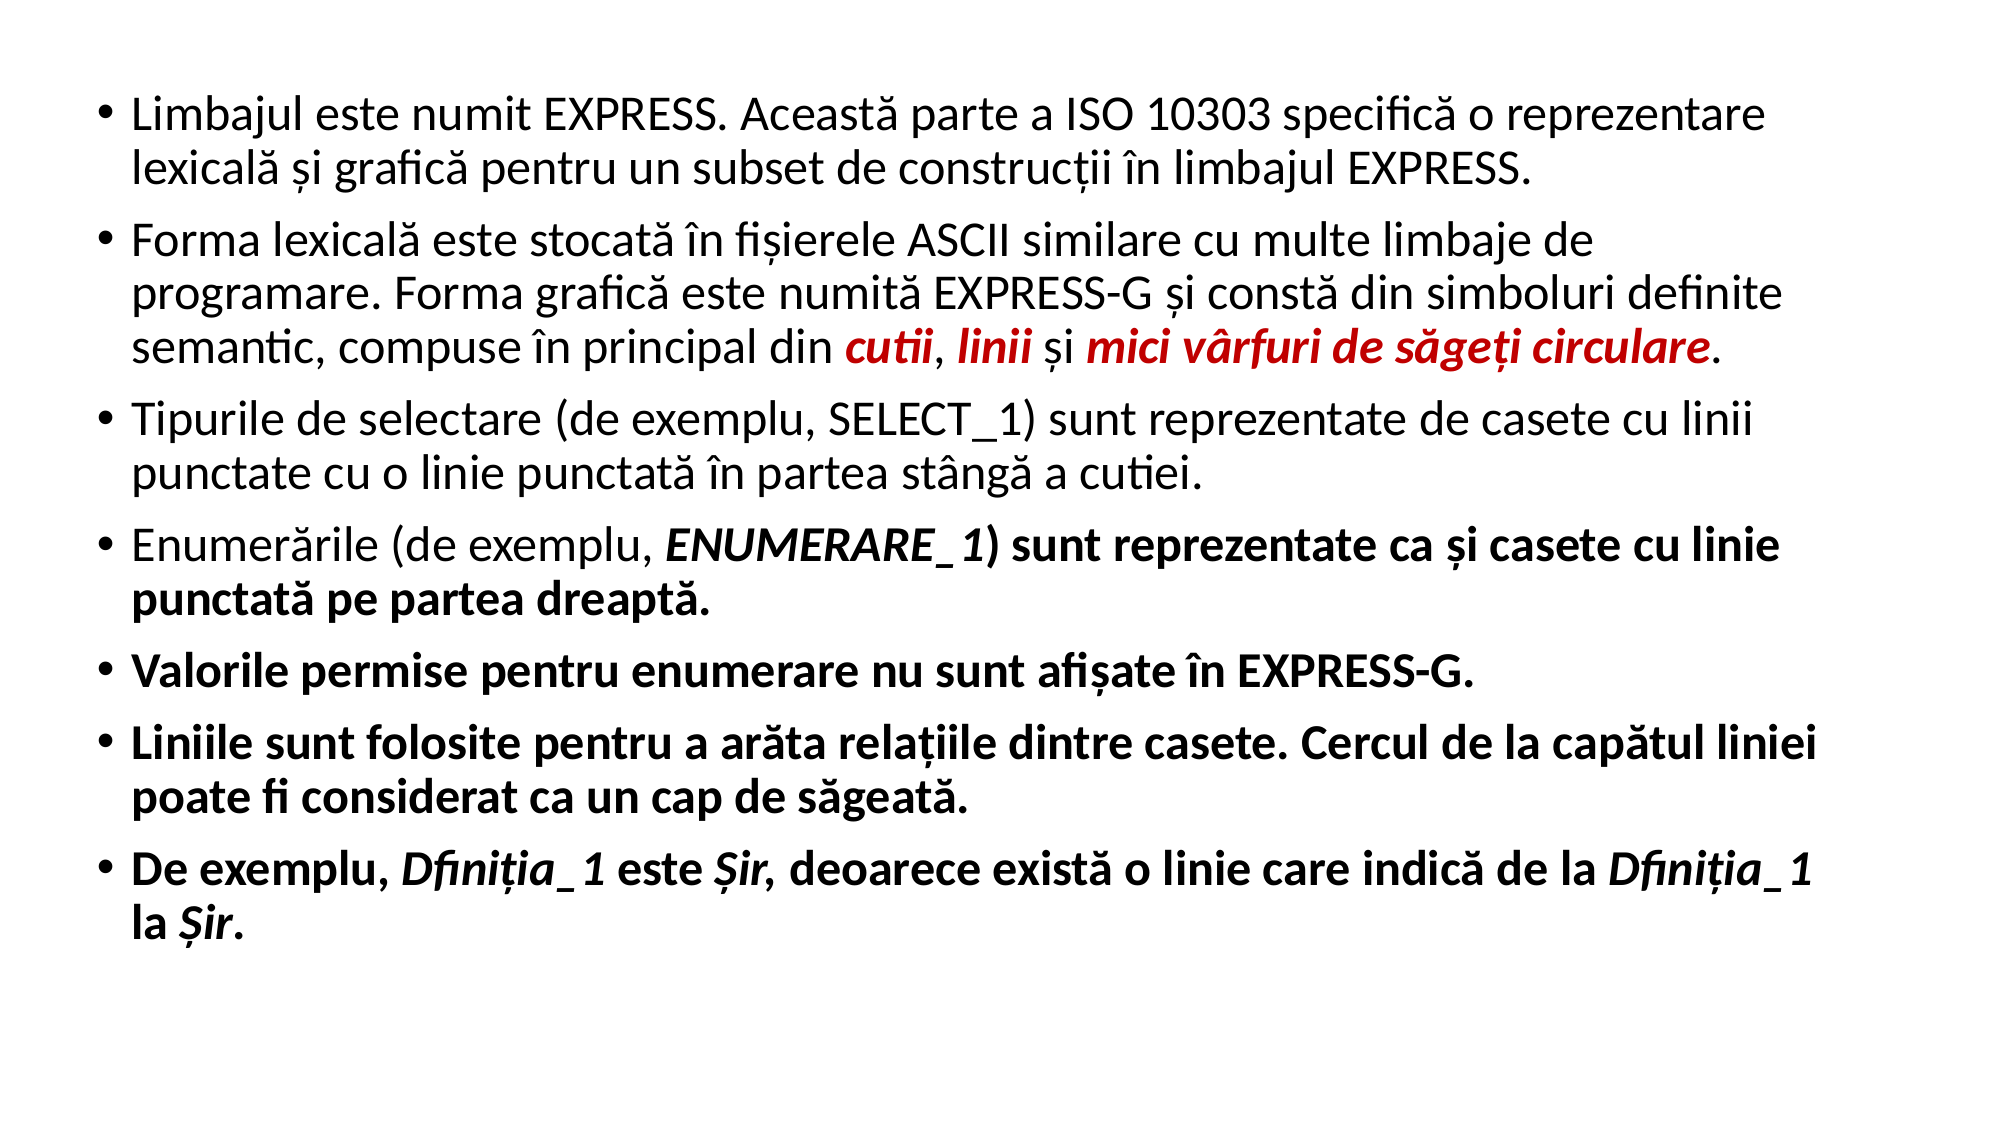

Limbajul este numit EXPRESS. Această parte a ISO 10303 specifică o reprezentare lexicală şi grafică pentru un subset de construcţii în limbajul EXPRESS.
Forma lexicală este stocată în fişierele ASCII similare cu multe limbaje de programare. Forma grafică este numită EXPRESS-G şi constă din simboluri definite semantic, compuse în principal din cutii, linii şi mici vârfuri de săgeţi circulare.
Tipurile de selectare (de exemplu, SELECT_1) sunt reprezentate de casete cu linii punctate cu o linie punctată în partea stângă a cutiei.
Enumerările (de exemplu, ENUMERARE_1) sunt reprezentate ca şi casete cu linie punctată pe partea dreaptă.
Valorile permise pentru enumerare nu sunt afişate în EXPRESS-G.
Liniile sunt folosite pentru a arăta relaţiile dintre casete. Cercul de la capătul liniei poate fi considerat ca un cap de săgeată.
De exemplu, Dfiniția_1 este Șir, deoarece există o linie care indică de la Dfiniția_1 la Șir.